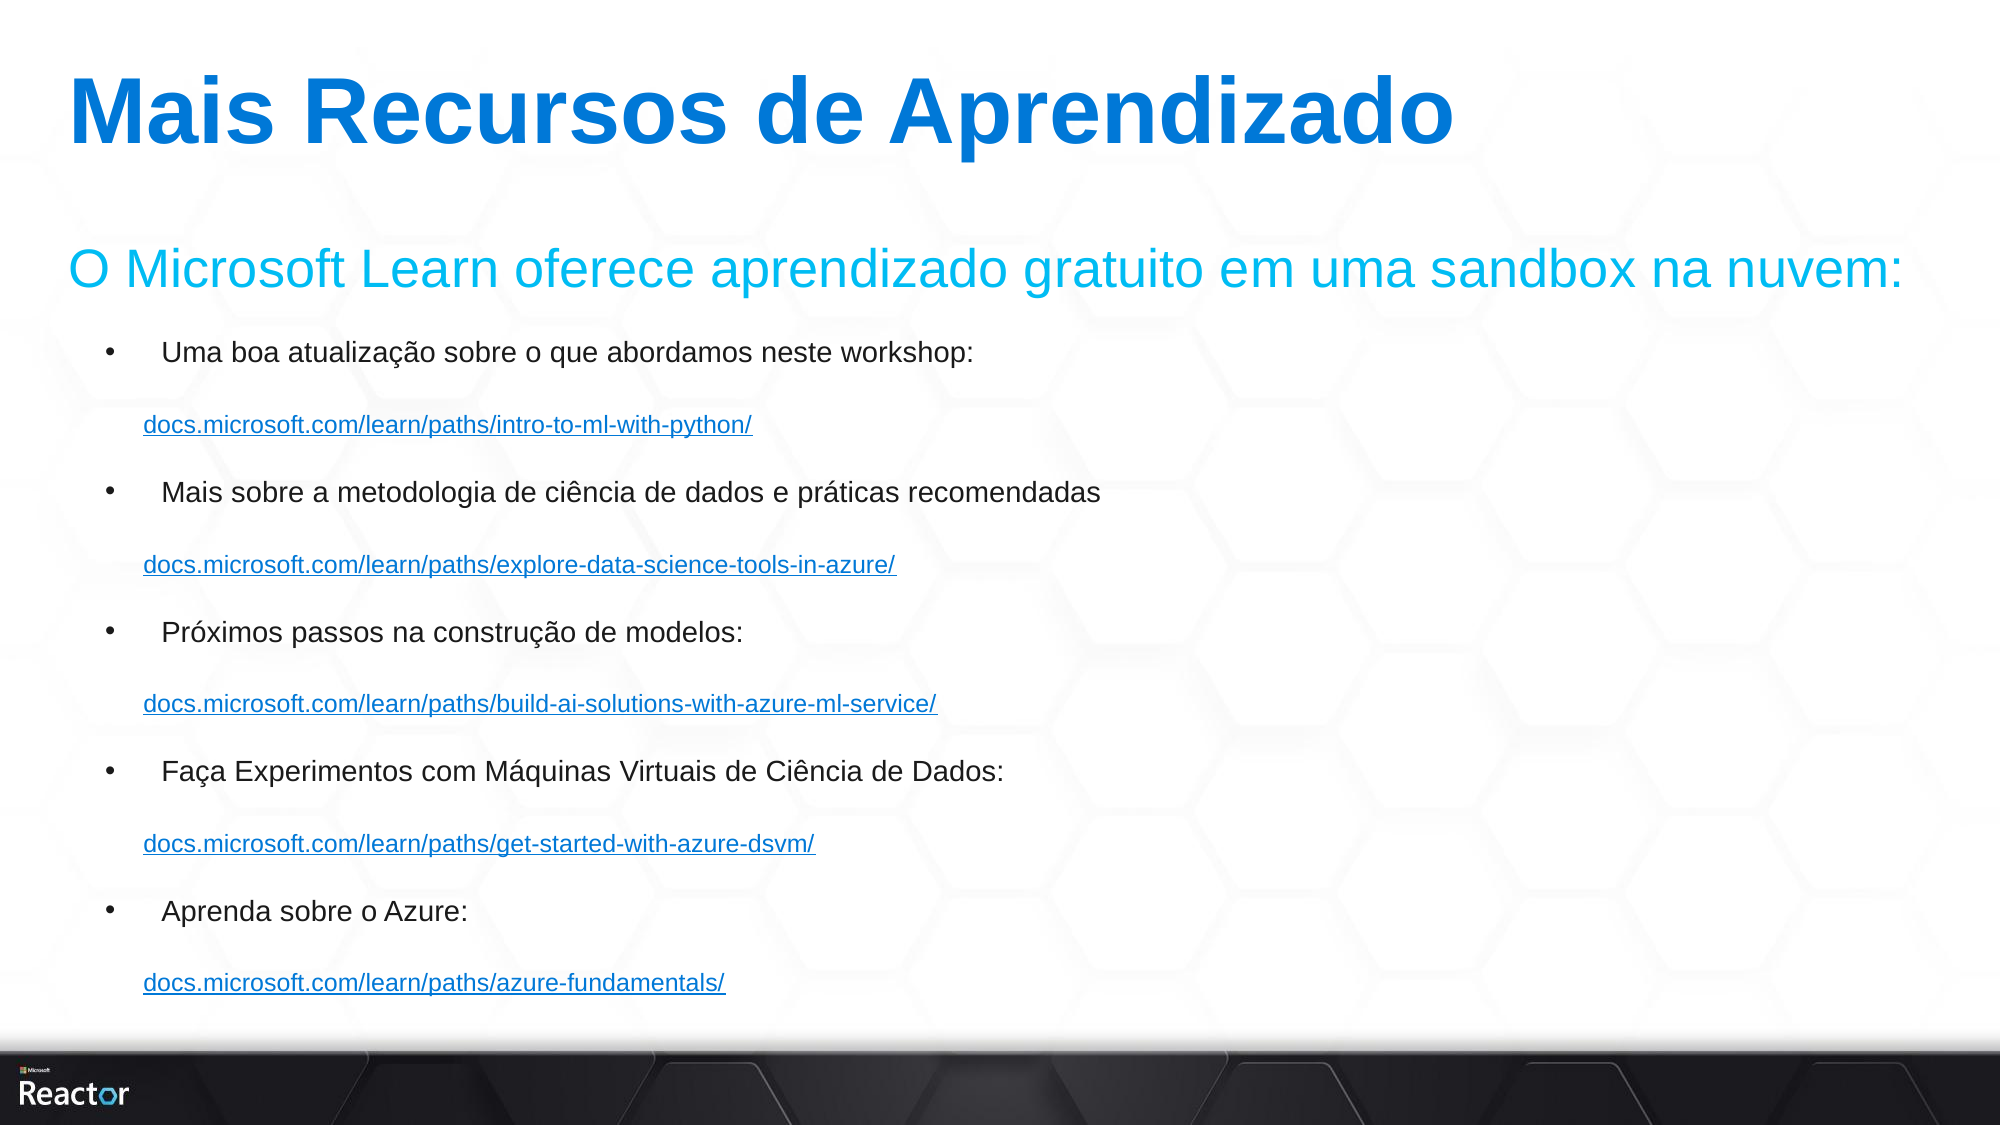

# Mais Recursos de Aprendizado
O Microsoft Learn oferece aprendizado gratuito em uma sandbox na nuvem:
Uma boa atualização sobre o que abordamos neste workshop:
docs.microsoft.com/learn/paths/intro-to-ml-with-python/
Mais sobre a metodologia de ciência de dados e práticas recomendadas
docs.microsoft.com/learn/paths/explore-data-science-tools-in-azure/
Próximos passos na construção de modelos:
docs.microsoft.com/learn/paths/build-ai-solutions-with-azure-ml-service/
Faça Experimentos com Máquinas Virtuais de Ciência de Dados:
docs.microsoft.com/learn/paths/get-started-with-azure-dsvm/
Aprenda sobre o Azure:
docs.microsoft.com/learn/paths/azure-fundamentals/